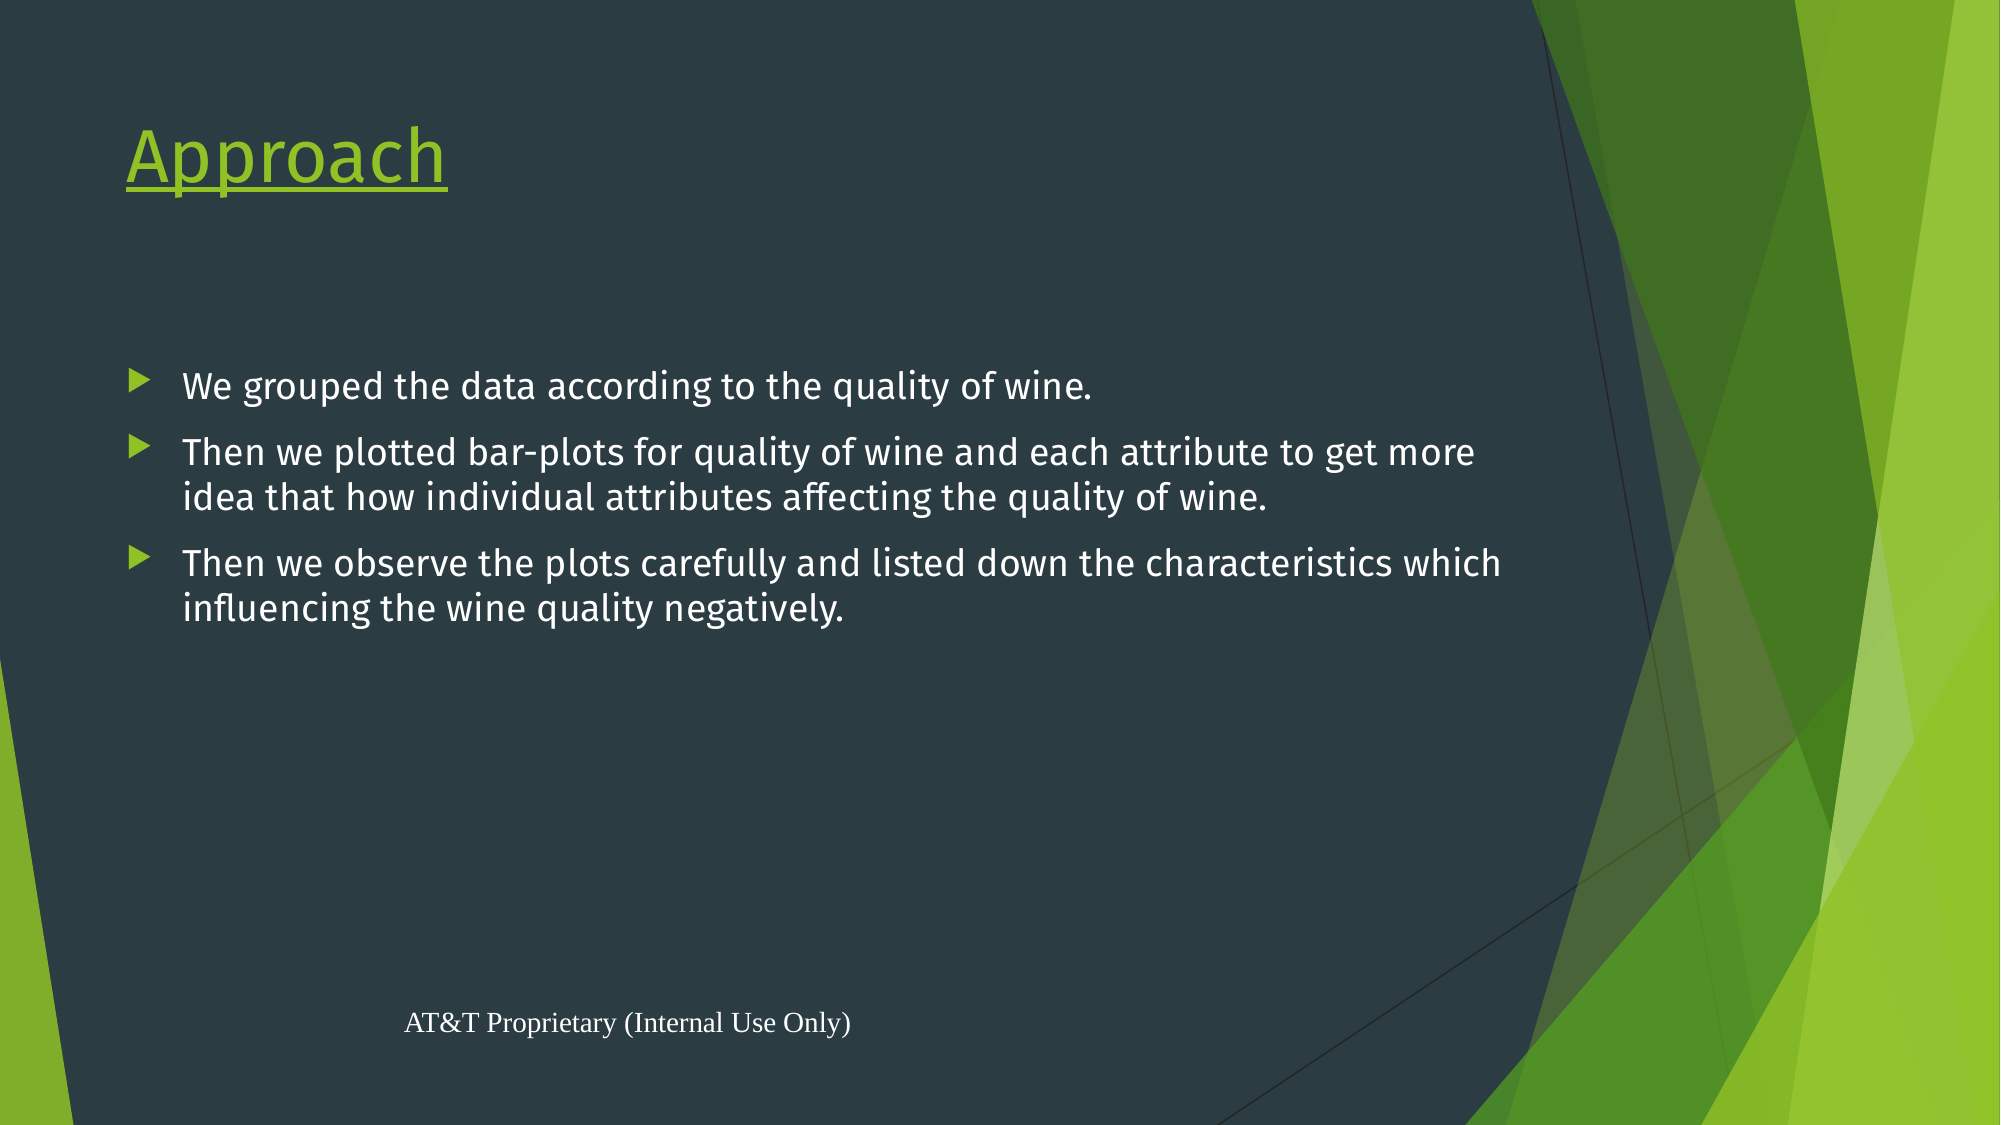

# Approach
We grouped the data according to the quality of wine.
Then we plotted bar-plots for quality of wine and each attribute to get more idea that how individual attributes affecting the quality of wine.
Then we observe the plots carefully and listed down the characteristics which influencing the wine quality negatively.
AT&T Proprietary (Internal Use Only)